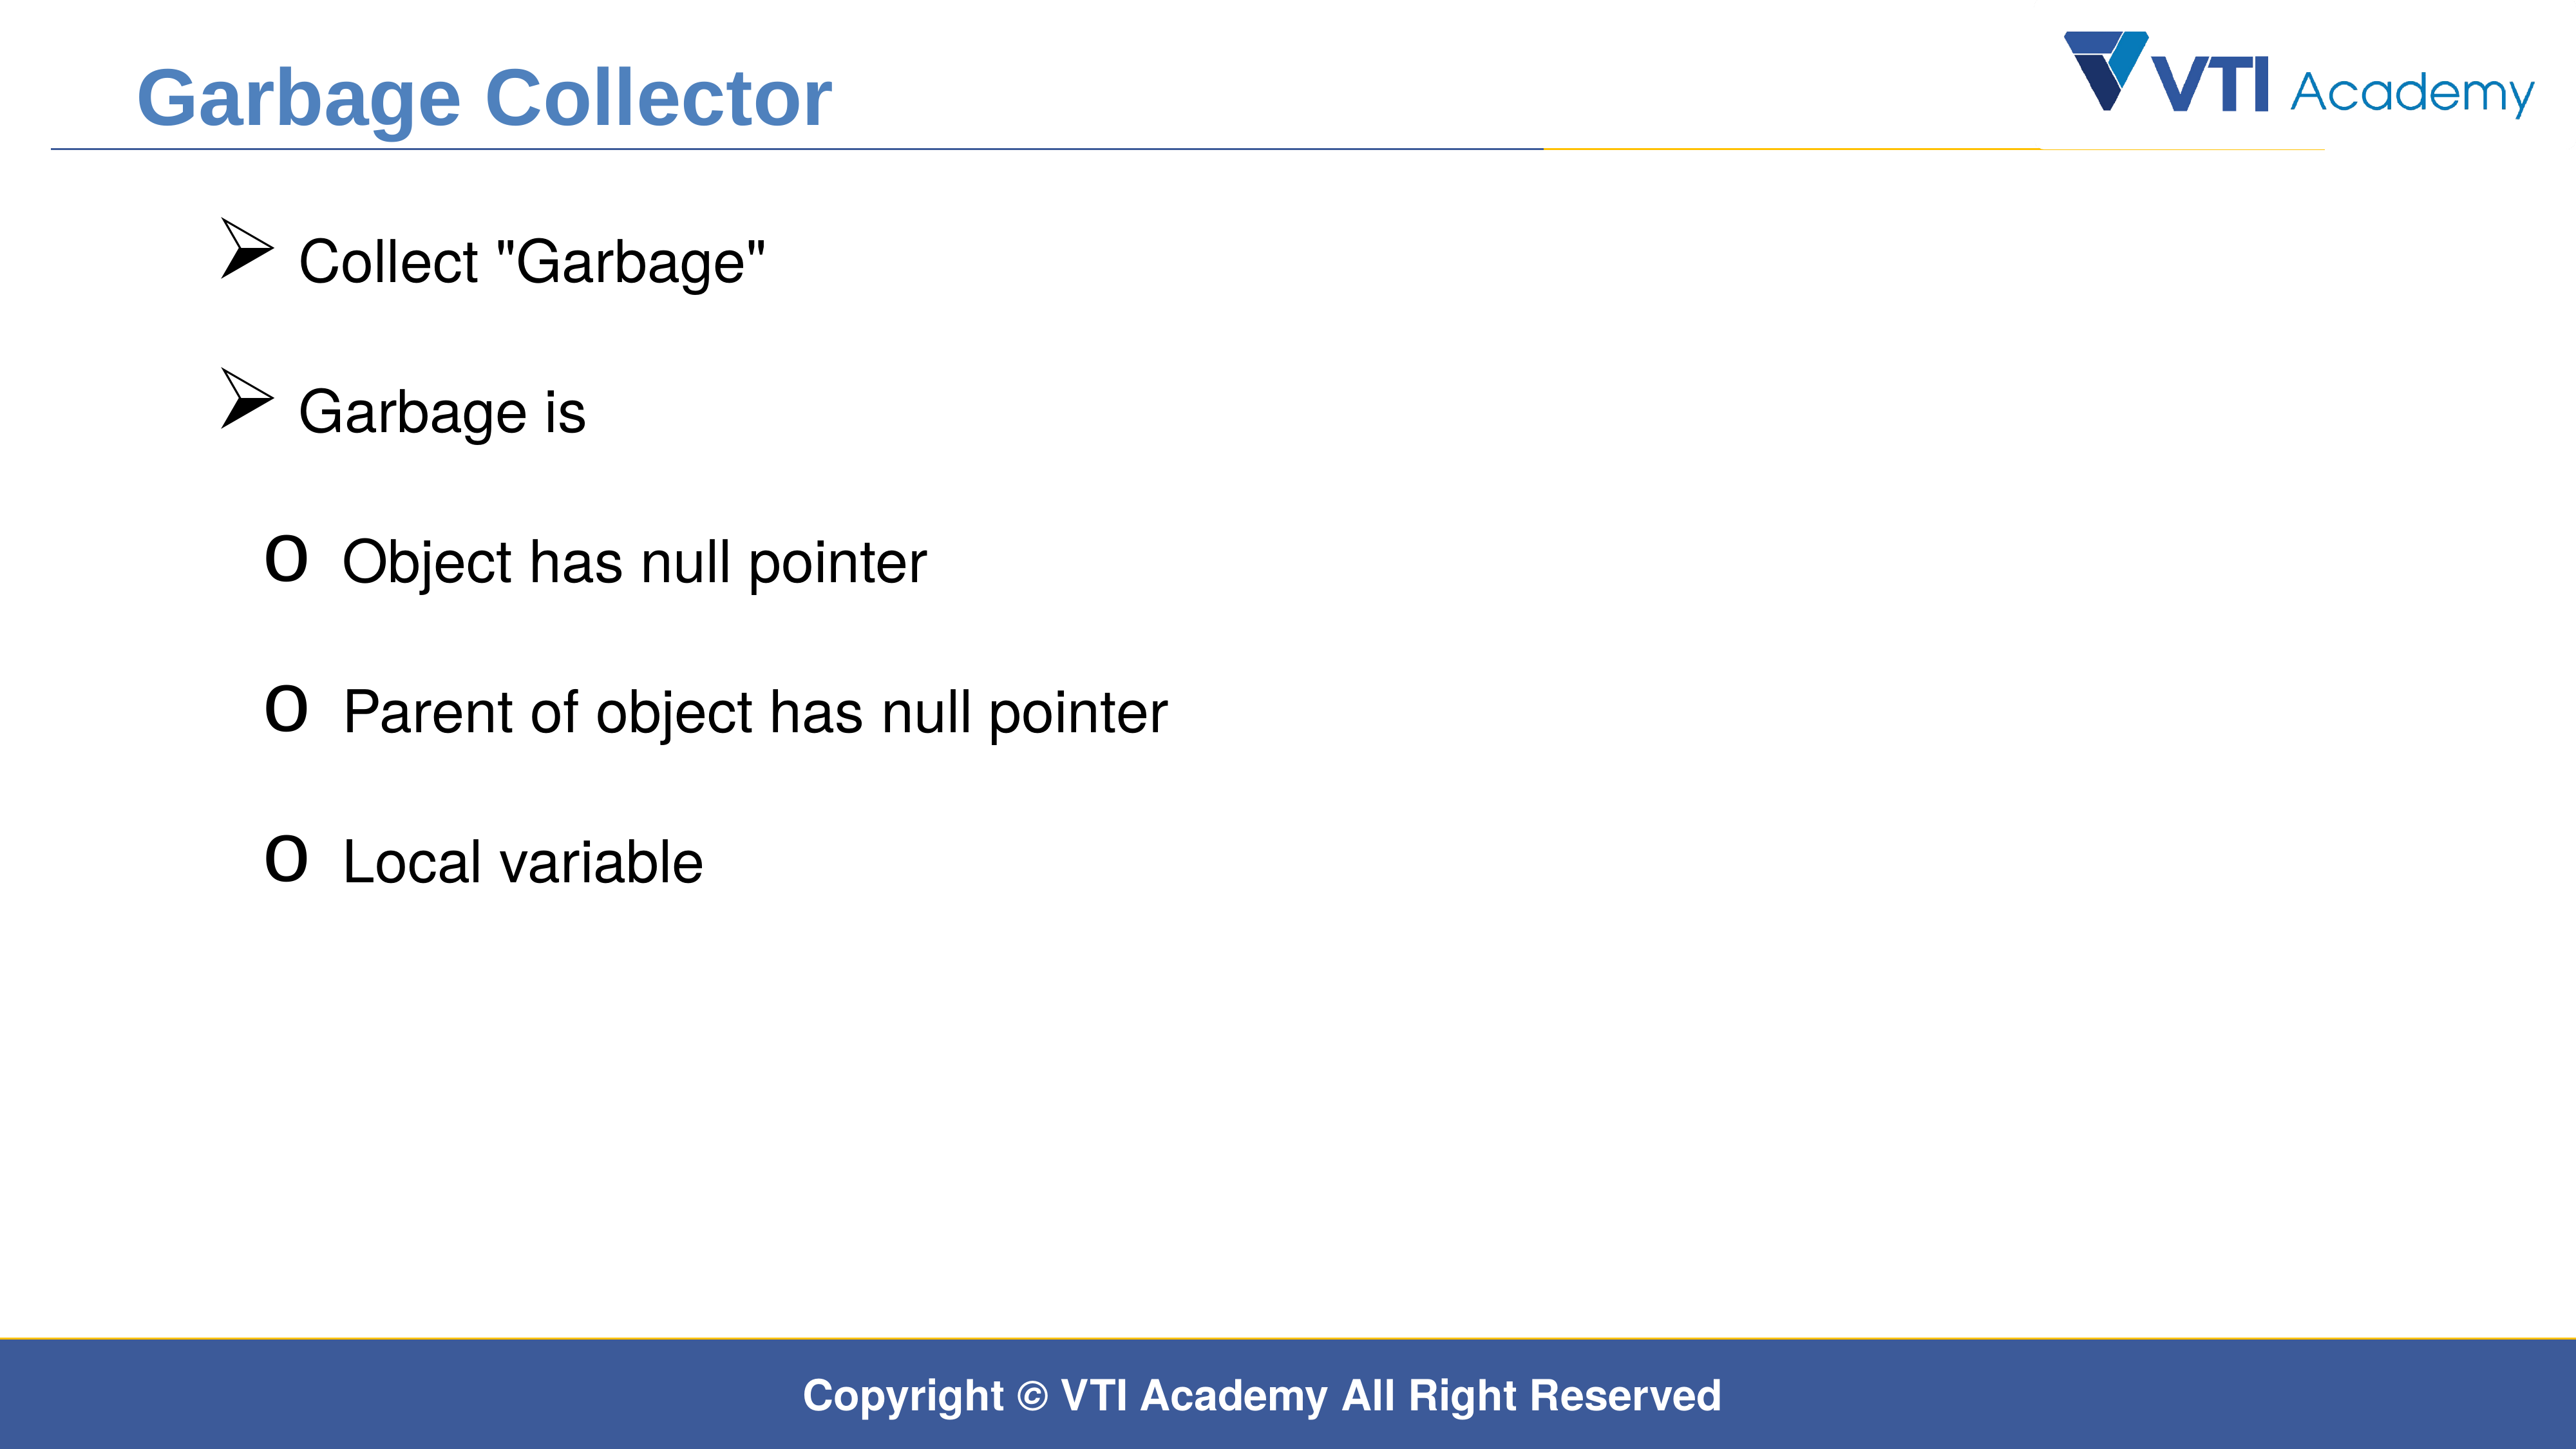

Garbage Collector
 Collect "Garbage"
 Garbage is
 Object has null pointer
 Parent of object has null pointer
 Local variable